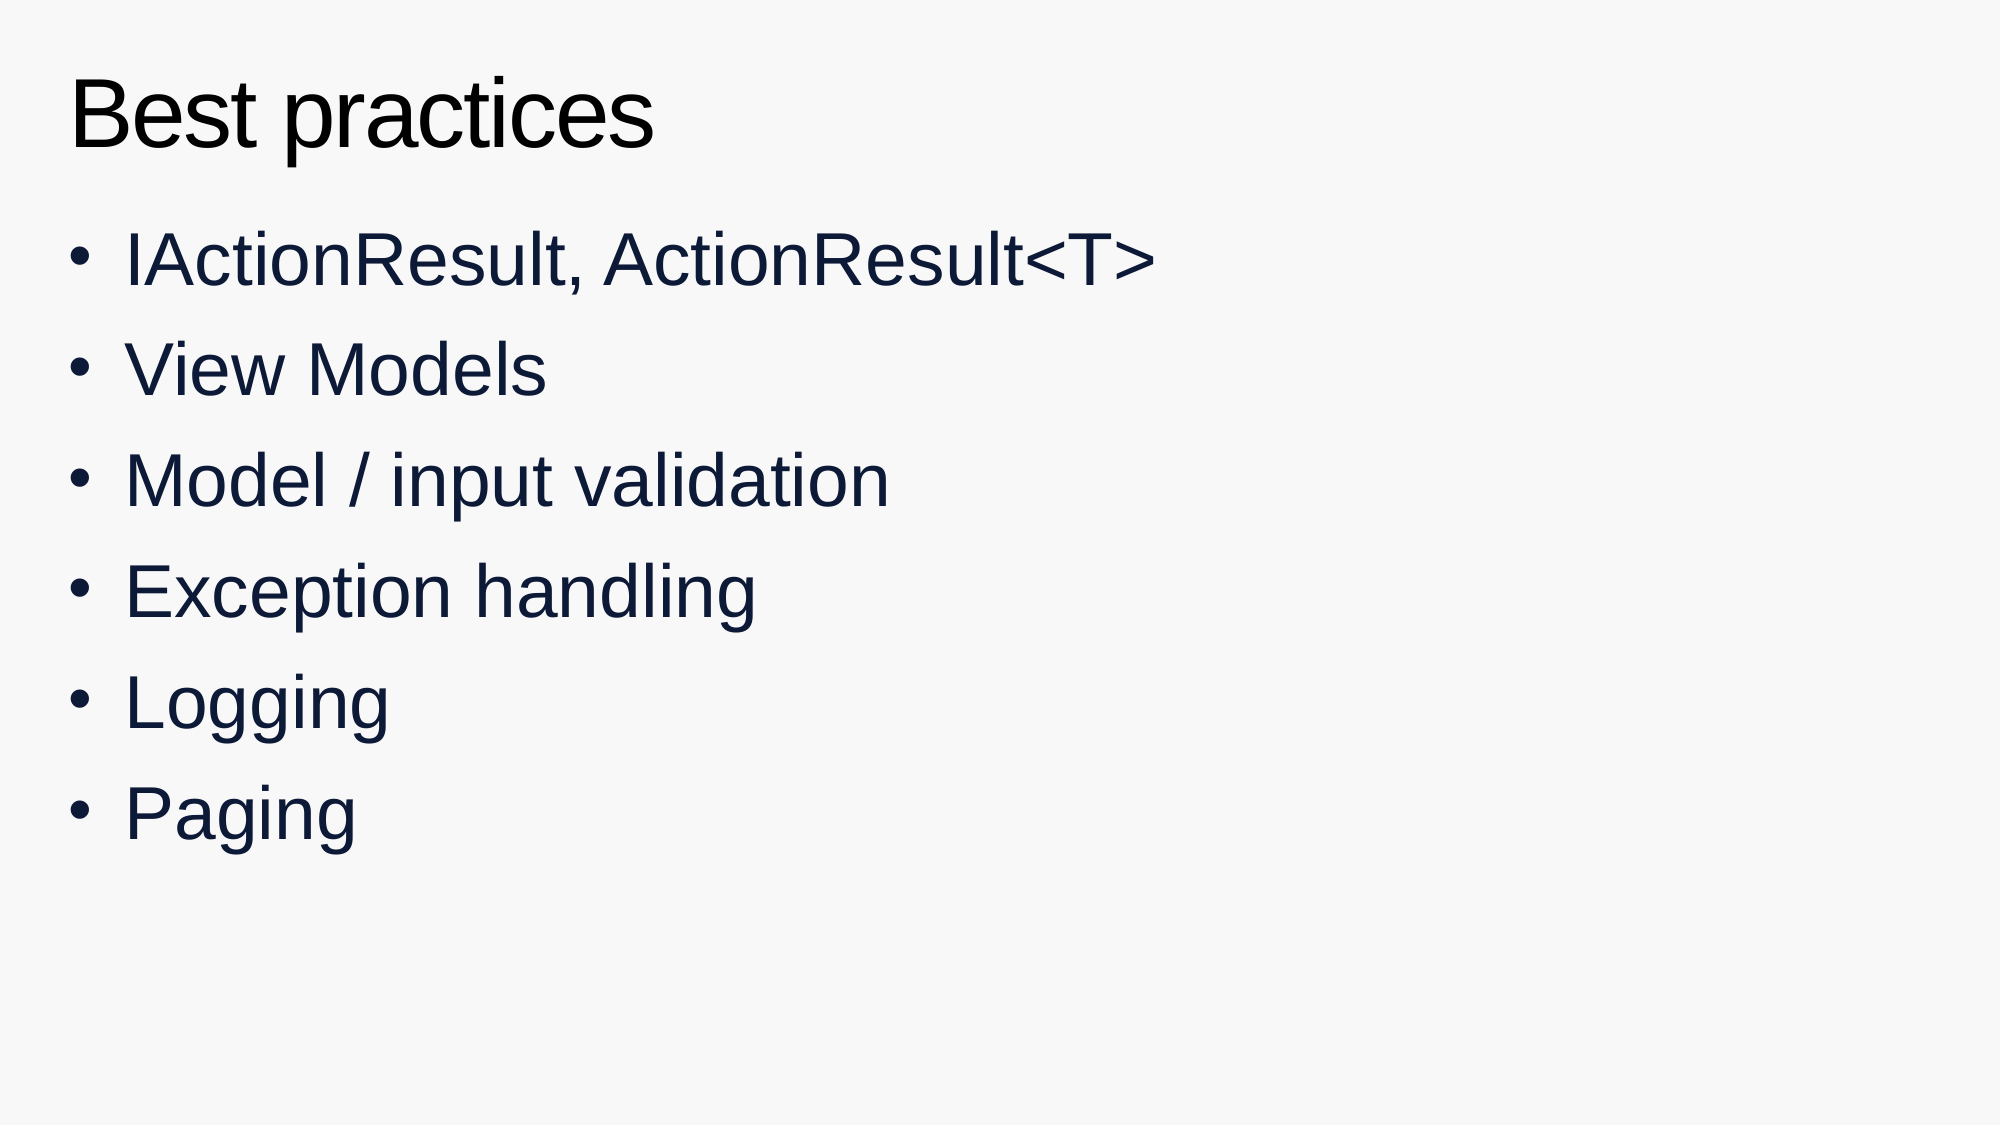

# Best practices
IActionResult, ActionResult<T>
View Models
Model / input validation
Exception handling
Logging
Paging